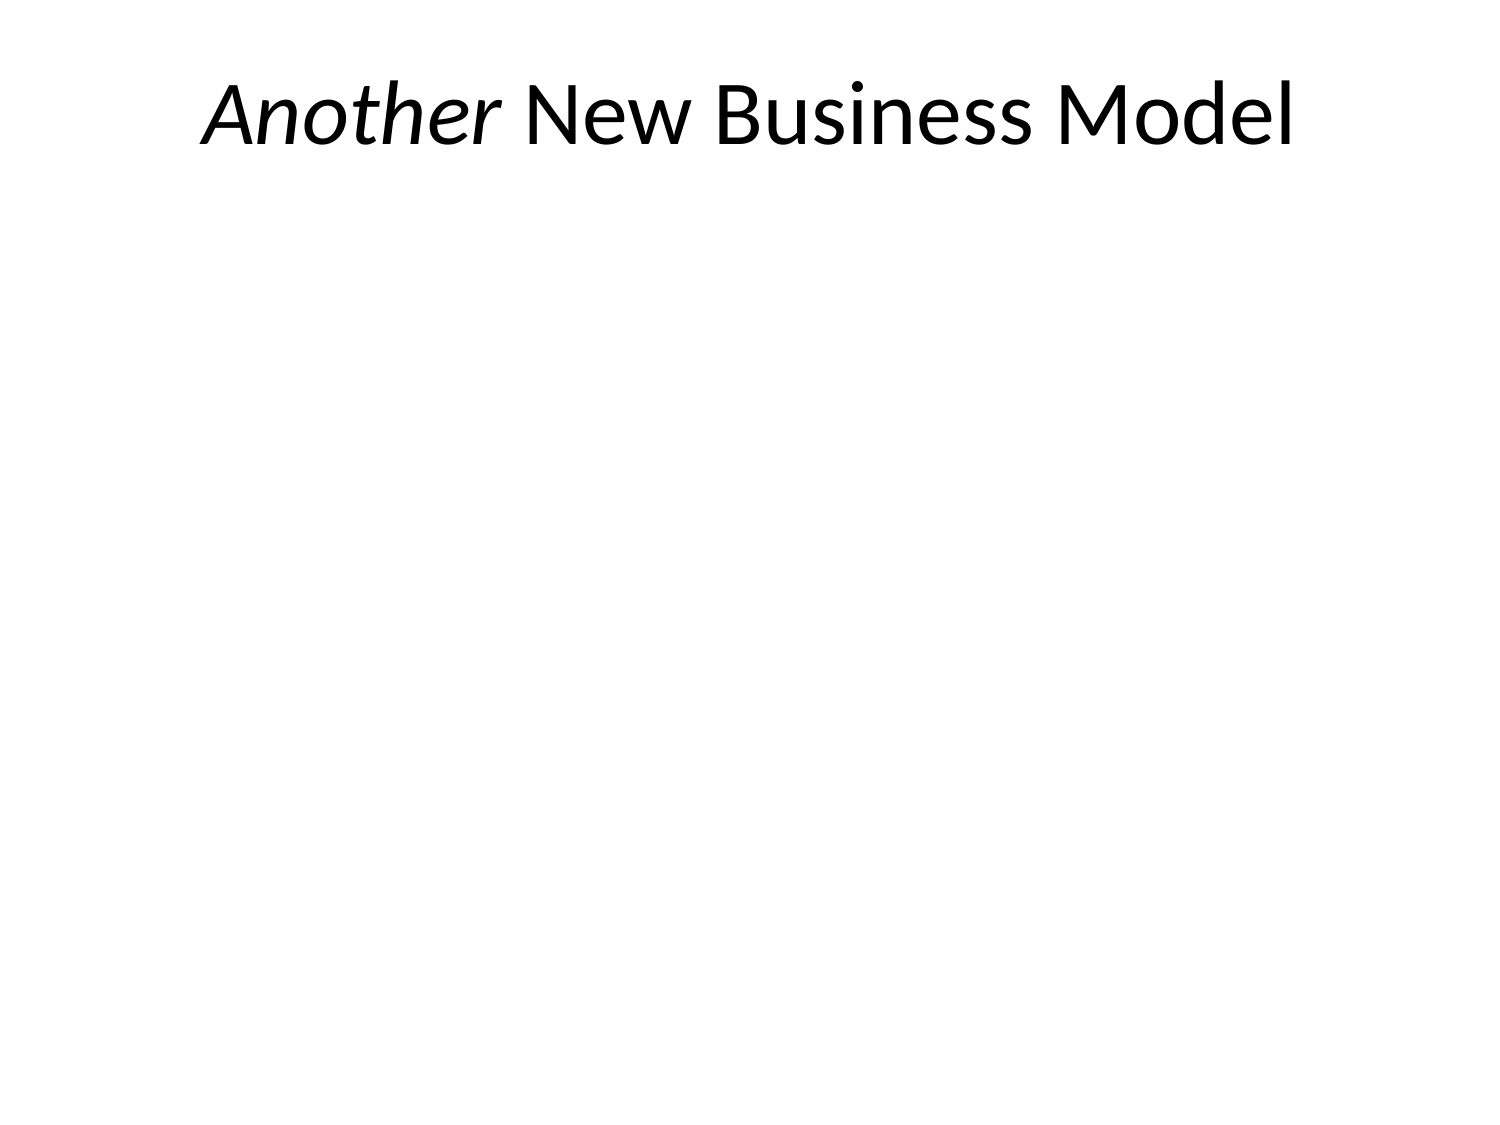

# Another New Business Model
Cheap copiers, no features
Very high cost per copy, mediocre technology
Copiers sold through office supply stores
Sales and service outsourced